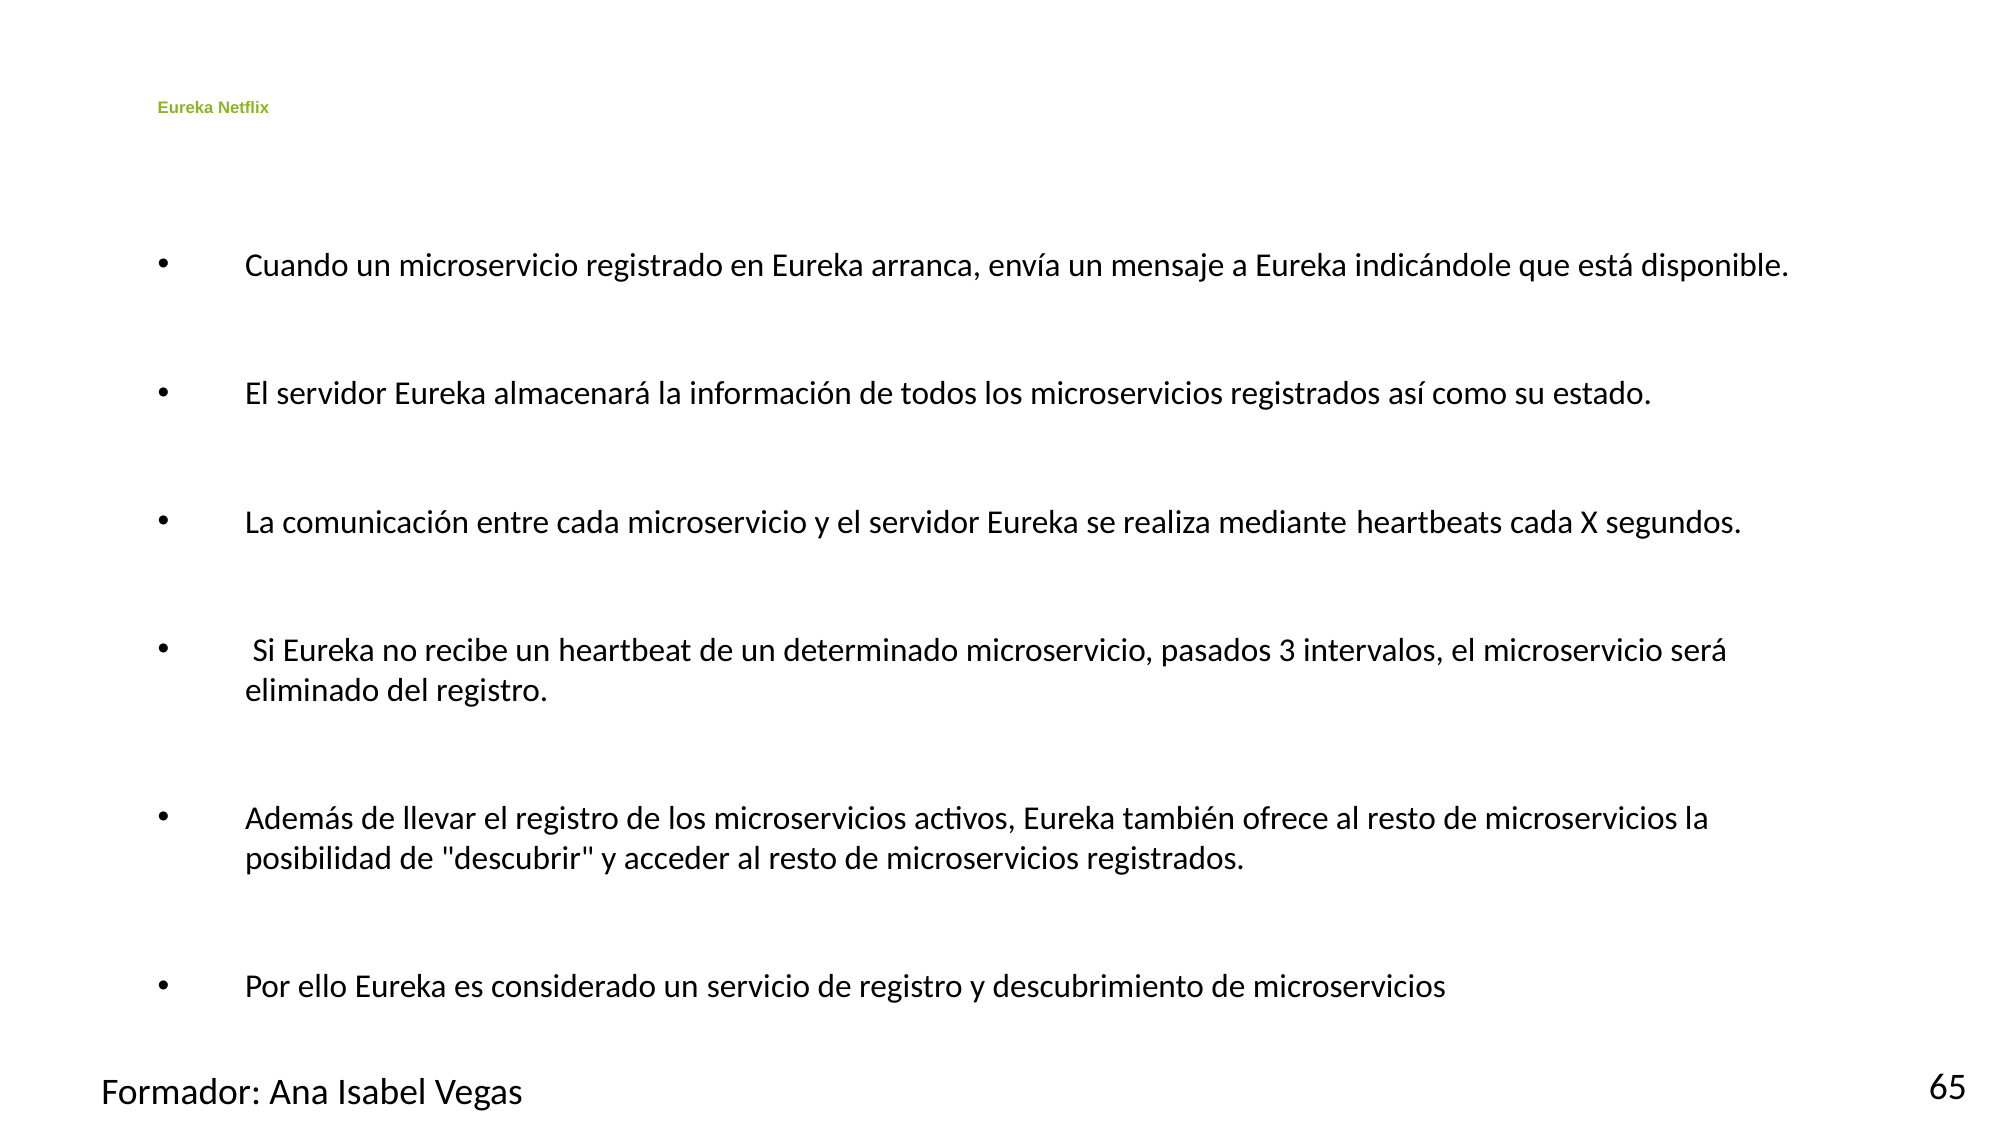

# Eureka Netflix

Cuando un microservicio registrado en Eureka arranca, envía un mensaje a Eureka indicándole que está disponible.

El servidor Eureka almacenará la información de todos los microservicios registrados así como su estado.

La comunicación entre cada microservicio y el servidor Eureka se realiza mediante heartbeats cada X segundos.

 Si Eureka no recibe un heartbeat de un determinado microservicio, pasados 3 intervalos, el microservicio será eliminado del registro.

Además de llevar el registro de los microservicios activos, Eureka también ofrece al resto de microservicios la posibilidad de "descubrir" y acceder al resto de microservicios registrados.

Por ello Eureka es considerado un servicio de registro y descubrimiento de microservicios

65
Formador: Ana Isabel Vegas